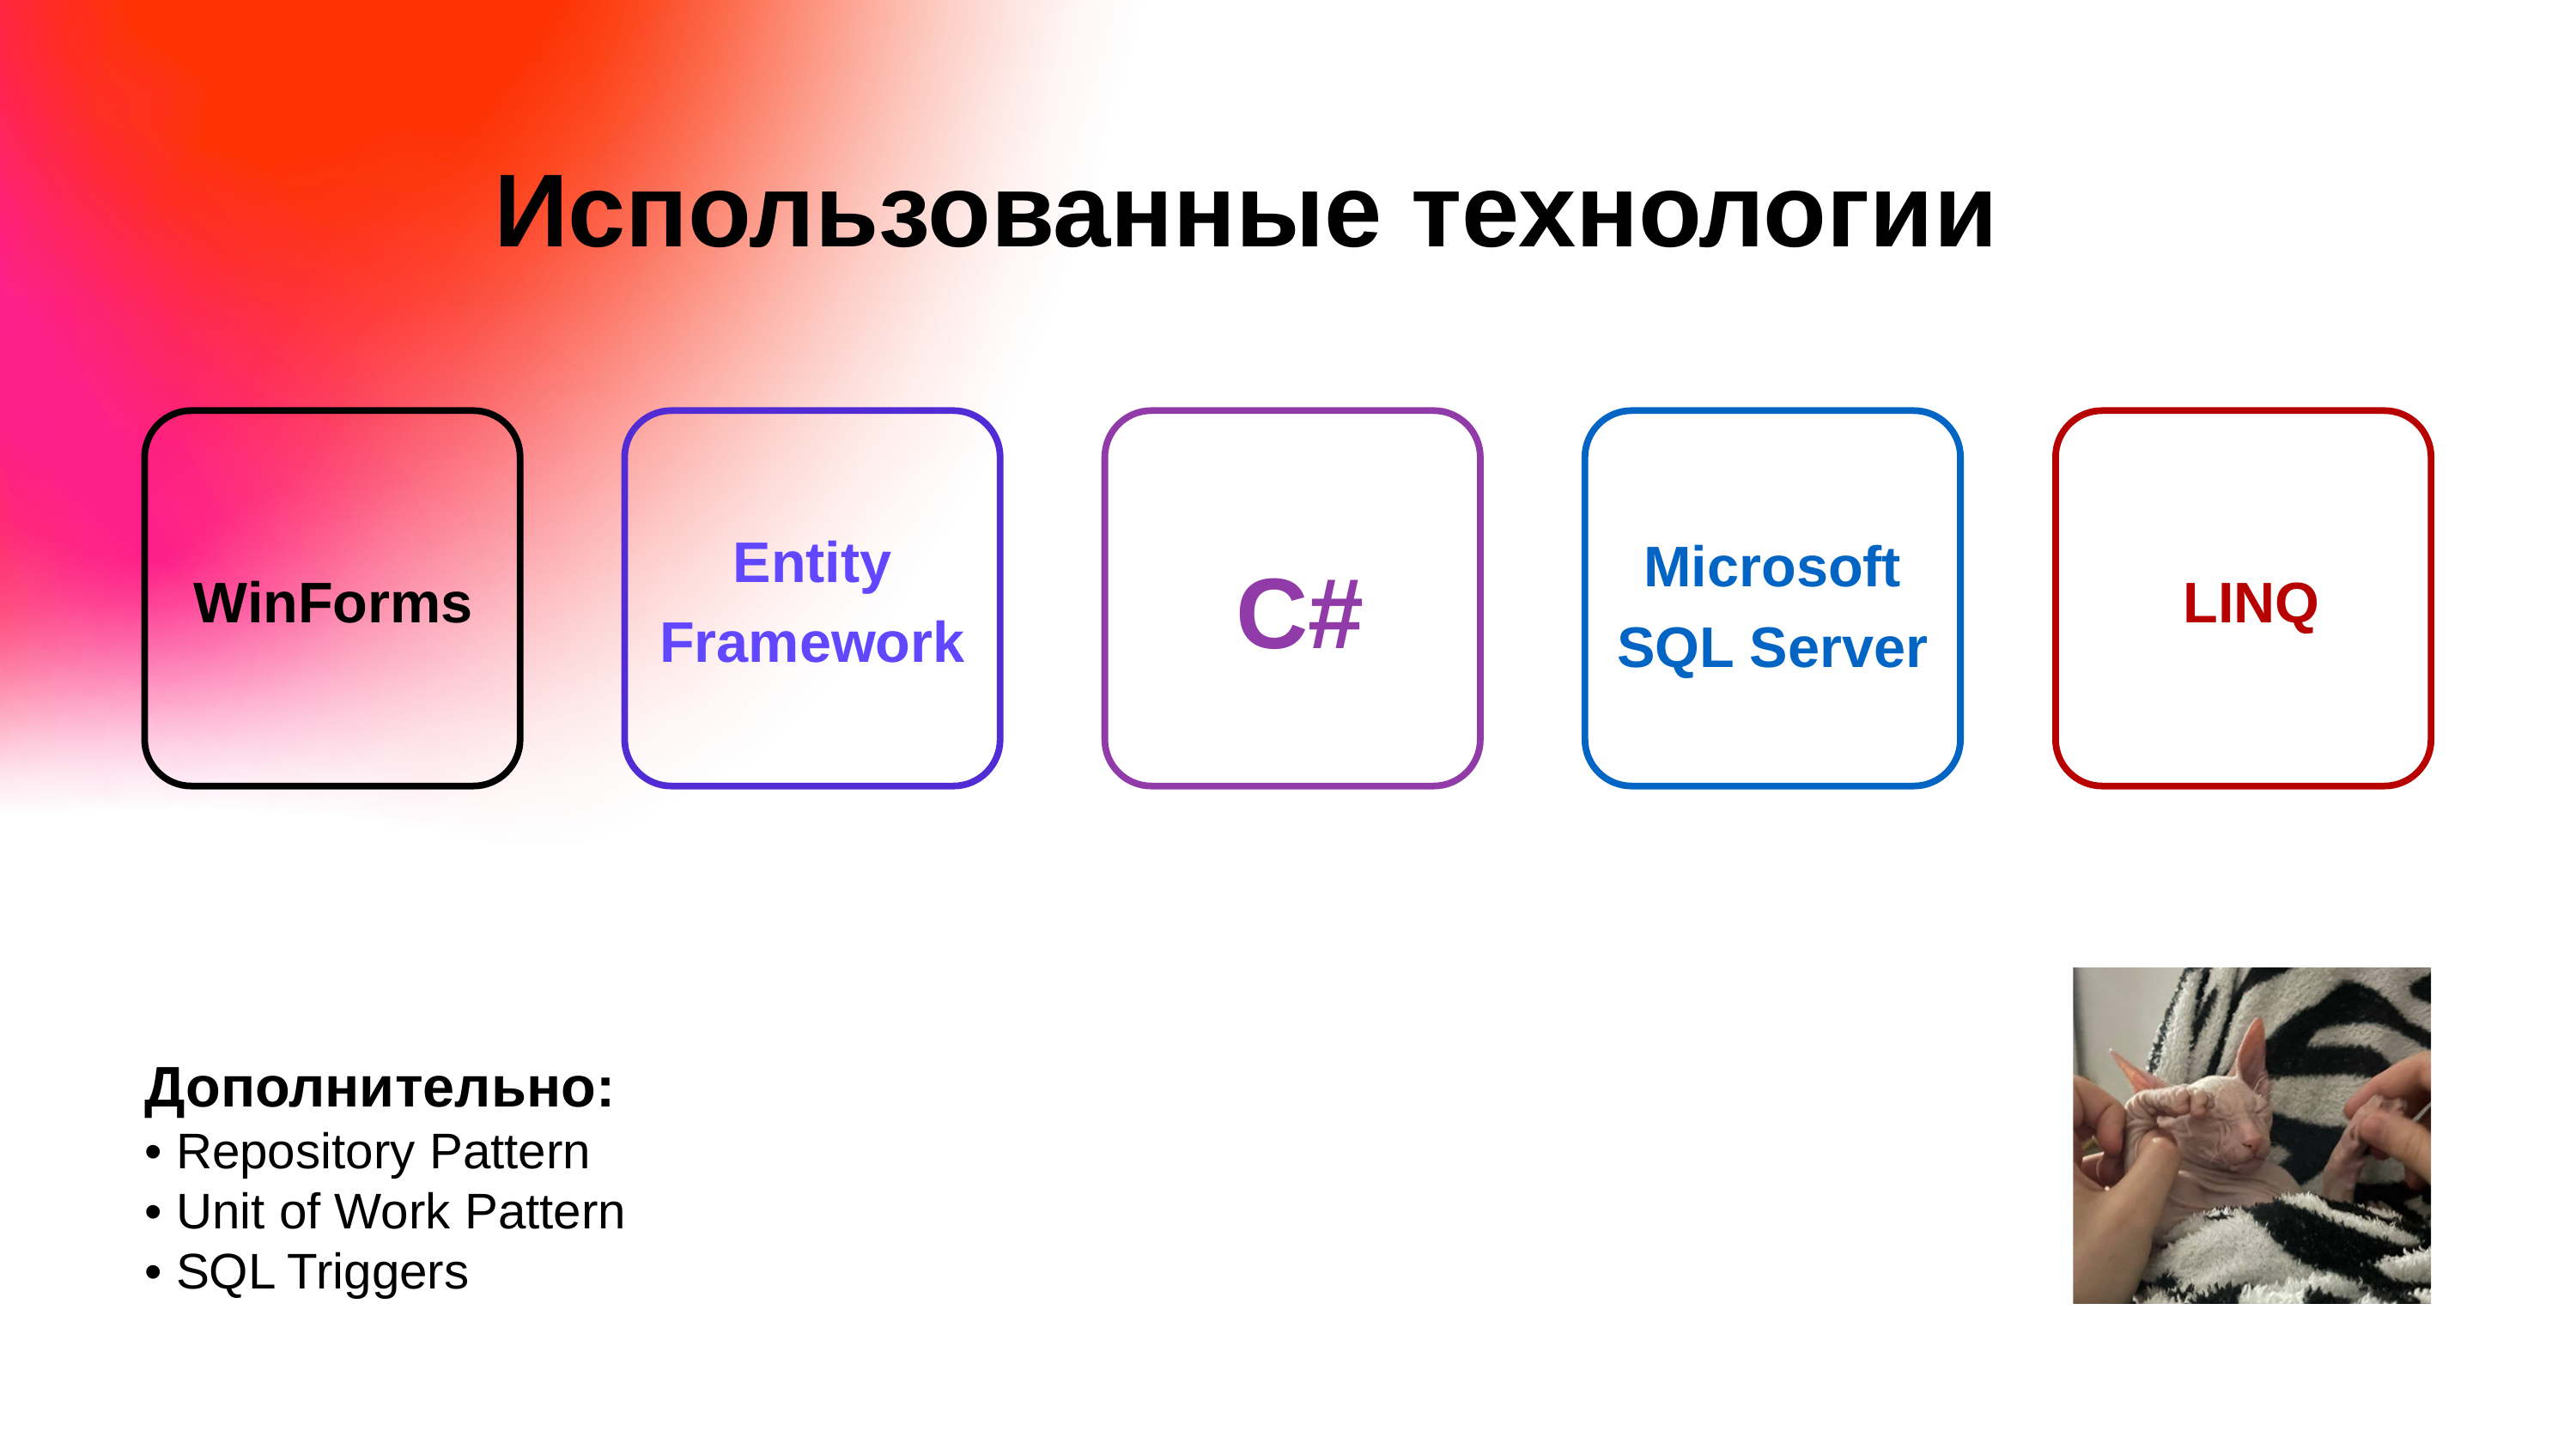

Использованные технологии

Entity Framework

LINQ

WinForms

Microsoft SQL Server

С#

Дополнительно:
• Repository Pattern
• Unit of Work Pattern
• SQL Triggers